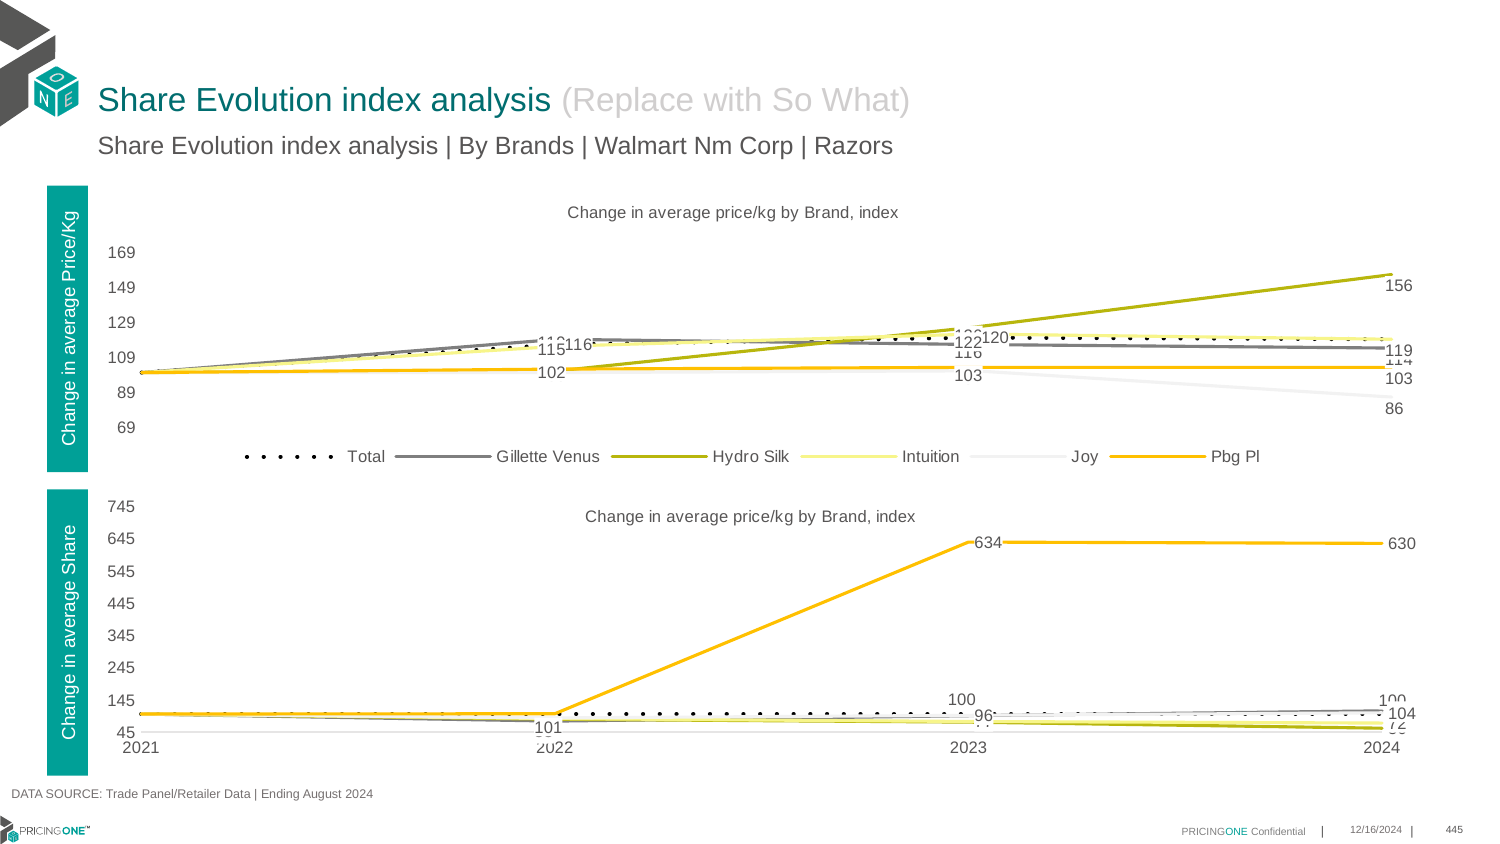

# Share Evolution index analysis (Replace with So What)
Share Evolution index analysis | By Brands | Walmart Nm Corp | Razors

### Chart: Change in average price/kg by Brand, index

| Category | Total | Gillette Venus | Hydro Silk | Intuition | Joy | Pbg Pl |
|---|---|---|---|---|---|---|
| 2021 | 100.0 | 100.0 | 100.0 | 100.0 | 100.0 | 100.0 |
| 2022 | 116.0 | 119.0 | 101.0 | 115.0 | 100.0 | 102.0 |
| 2023 | 120.0 | 116.0 | 126.0 | 122.0 | 101.0 | 103.0 |
| 2024 | 119.0 | 114.0 | 156.0 | 119.0 | 86.0 | 103.0 |
Change in average Price/Kg

### Chart: Change in average price/kg by Brand, index

| Category | Total | Gillette Venus | Hydro Silk | Intuition | Joy | Pbg Pl |
|---|---|---|---|---|---|---|
| 2021 | 100.0 | 100.0 | 100.0 | 100.0 | 100.0 | 100.0 |
| 2022 | 100.0 | 78.0 | 84.0 | 86.0 | 88.0 | 101.0 |
| 2023 | 100.0 | 95.0 | 75.0 | 77.0 | 96.0 | 634.0 |
| 2024 | 100.0 | 110.0 | 56.0 | 72.0 | 104.0 | 630.0 |
Change in average Share
DATA SOURCE: Trade Panel/Retailer Data | Ending August 2024

12/16/2024
445